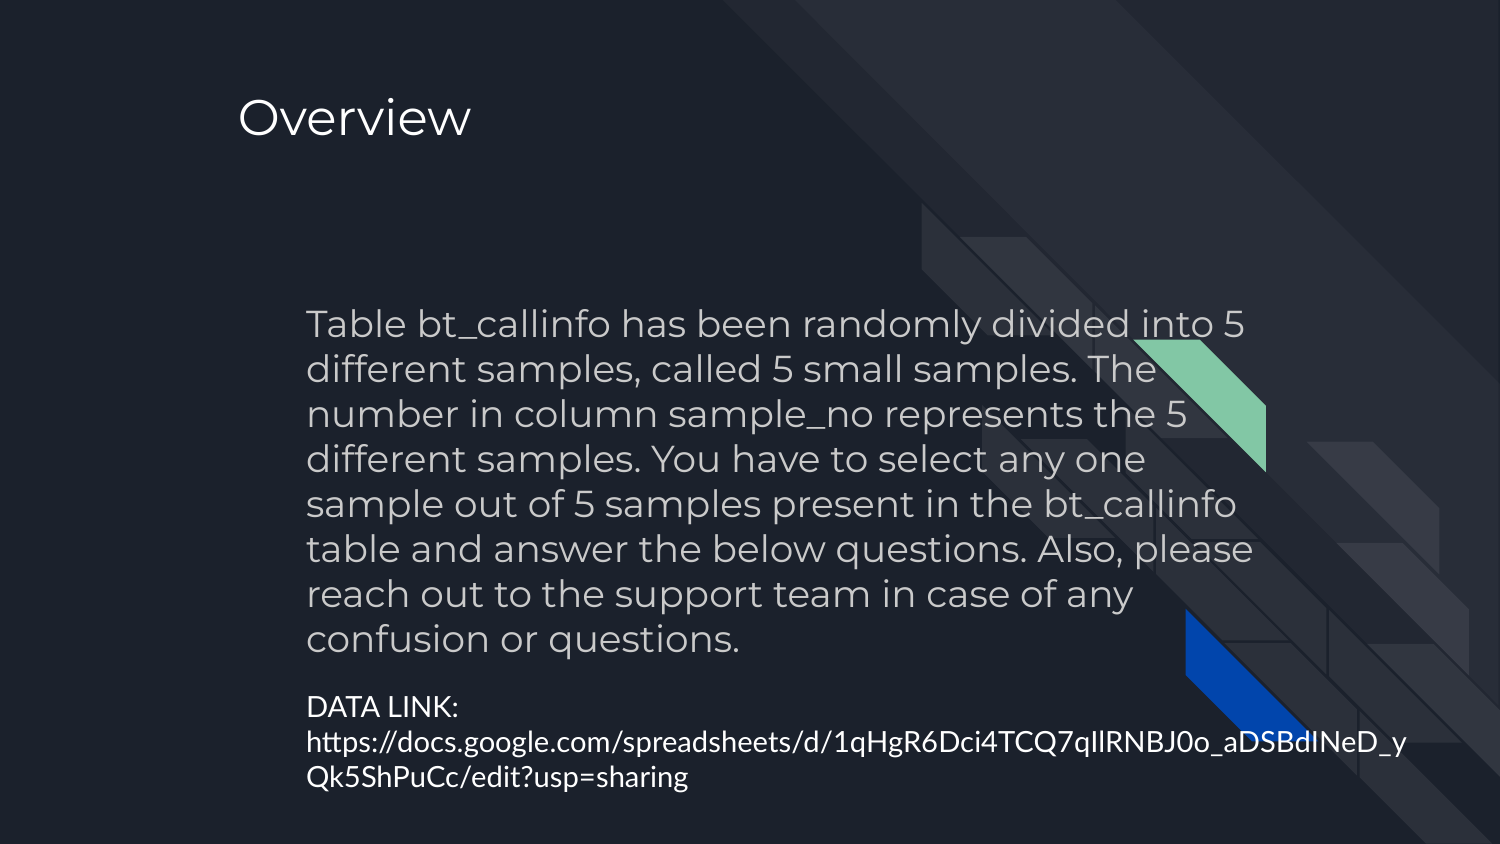

# Overview
Table bt_callinfo has been randomly divided into 5 different samples, called 5 small samples. The number in column sample_no represents the 5 different samples. You have to select any one sample out of 5 samples present in the bt_callinfo table and answer the below questions. Also, please reach out to the support team in case of any confusion or questions.
DATA LINK: https://docs.google.com/spreadsheets/d/1qHgR6Dci4TCQ7qIlRNBJ0o_aDSBdINeD_yQk5ShPuCc/edit?usp=sharing